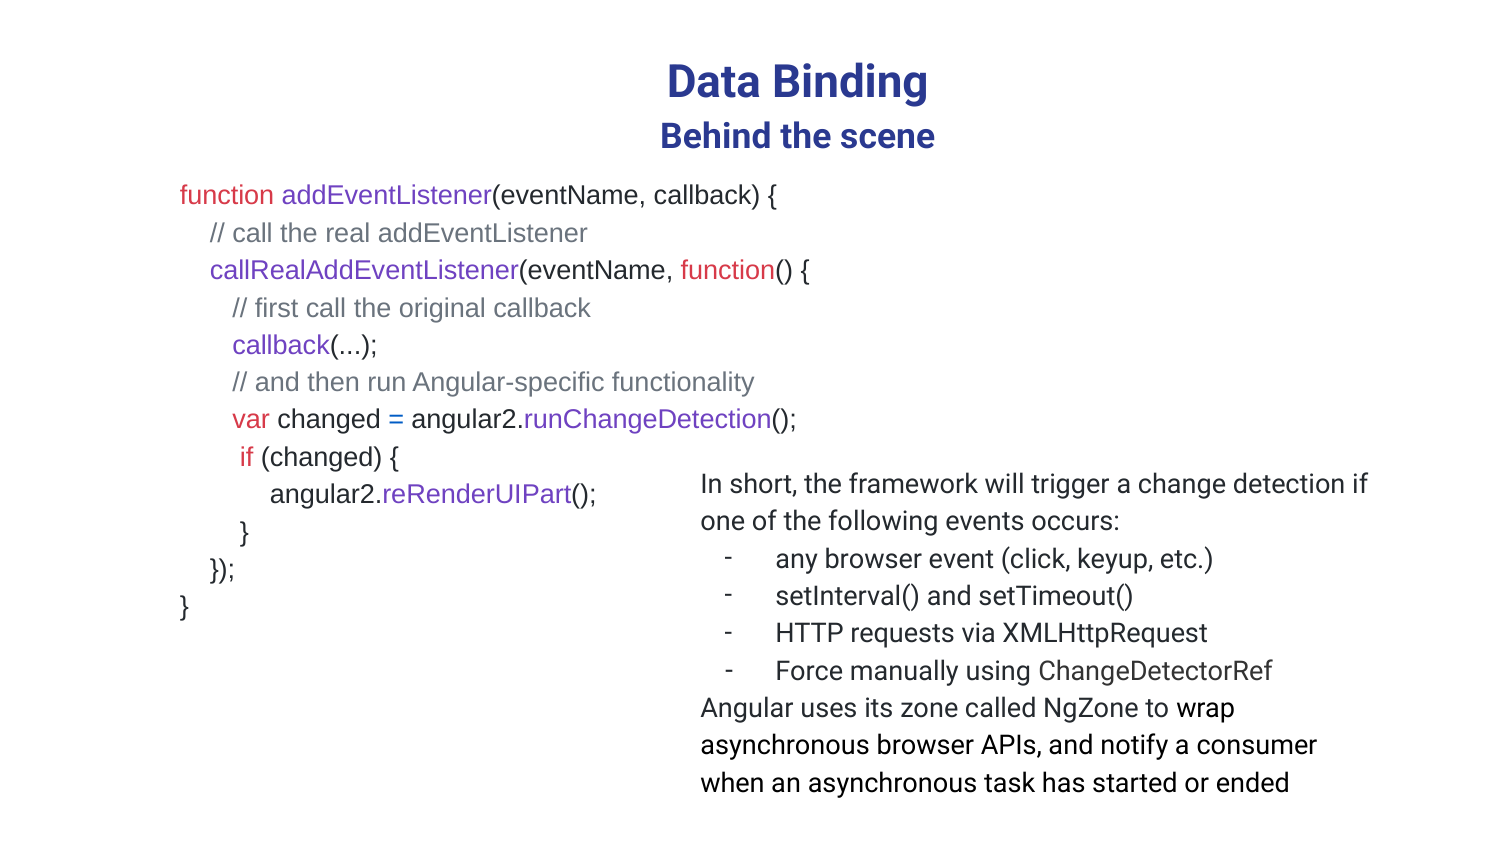

Data Binding
Behind the scene
function addEventListener(eventName, callback) {
    // call the real addEventListener
    callRealAddEventListener(eventName, function() {
       // first call the original callback
       callback(...);
       // and then run Angular-specific functionality
       var changed = angular2.runChangeDetection();
        if (changed) {
            angular2.reRenderUIPart();
        }
    });
}
In short, the framework will trigger a change detection if one of the following events occurs:
any browser event (click, keyup, etc.)
setInterval() and setTimeout()
HTTP requests via XMLHttpRequest
Force manually using ChangeDetectorRef
Angular uses its zone called NgZone to wrap asynchronous browser APIs, and notify a consumer when an asynchronous task has started or ended